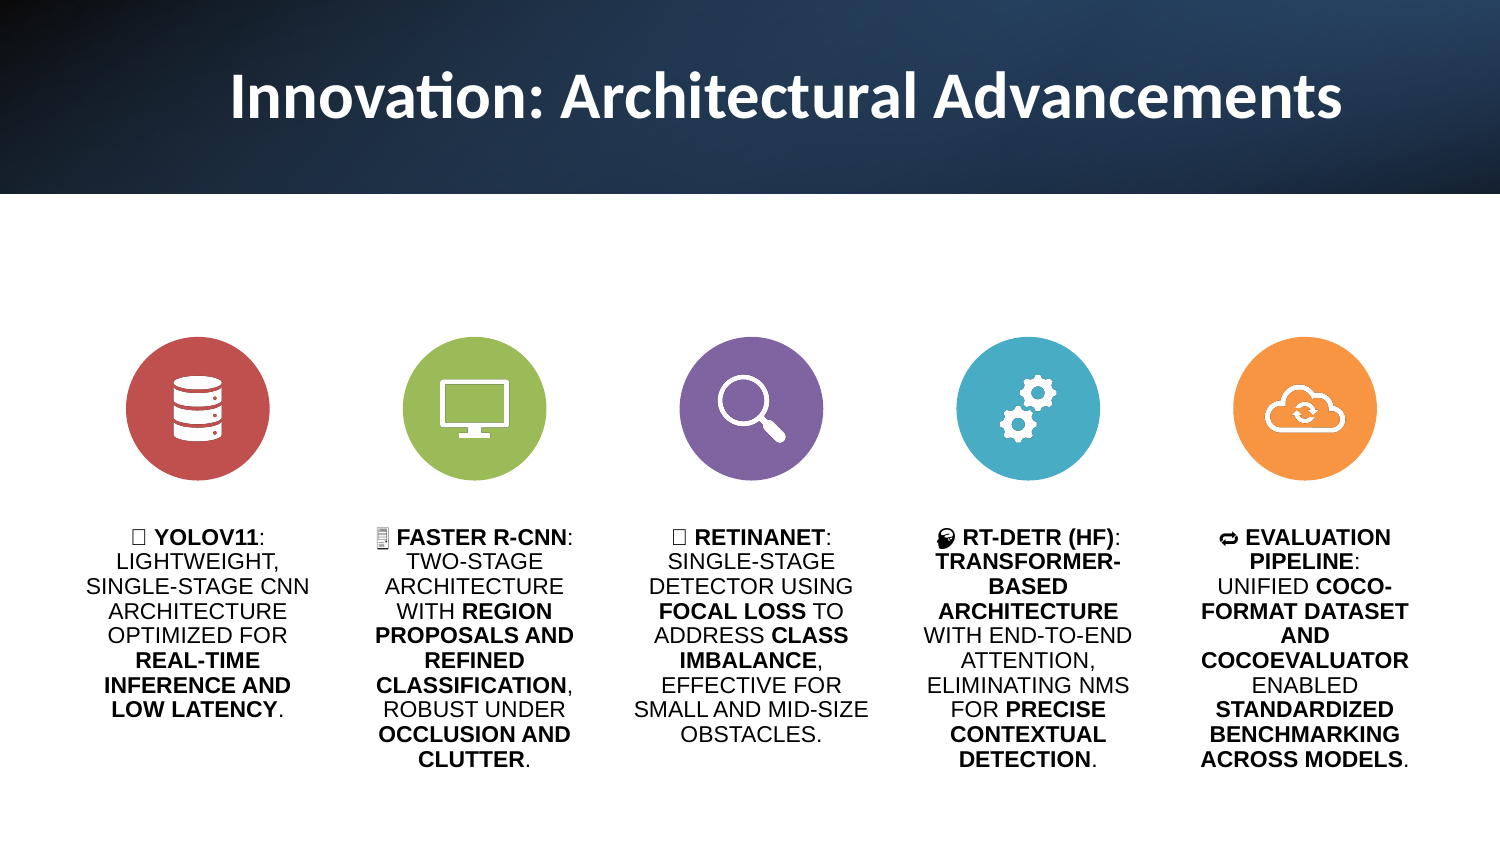

# Innovation: Architectural Advancements

🧪 YOLOV11:
LIGHTWEIGHT, SINGLE-STAGE CNN ARCHITECTURE OPTIMIZED FOR REAL-TIME INFERENCE AND LOW LATENCY.

🖥️ FASTER R-CNN:
TWO-STAGE ARCHITECTURE WITH REGION PROPOSALS AND REFINED CLASSIFICATION, ROBUST UNDER OCCLUSION AND CLUTTER.

🧬 RETINANET:
SINGLE-STAGE DETECTOR USING FOCAL LOSS TO ADDRESS CLASS IMBALANCE, EFFECTIVE FOR SMALL AND MID-SIZE OBSTACLES.

🧠 RT-DETR (HF):
TRANSFORMER-BASED ARCHITECTURE WITH END-TO-END ATTENTION, ELIMINATING NMS FOR PRECISE CONTEXTUAL DETECTION.

🔁 EVALUATION PIPELINE:
UNIFIED COCO-FORMAT DATASET AND COCOEVALUATOR ENABLED STANDARDIZED BENCHMARKING ACROSS MODELS.